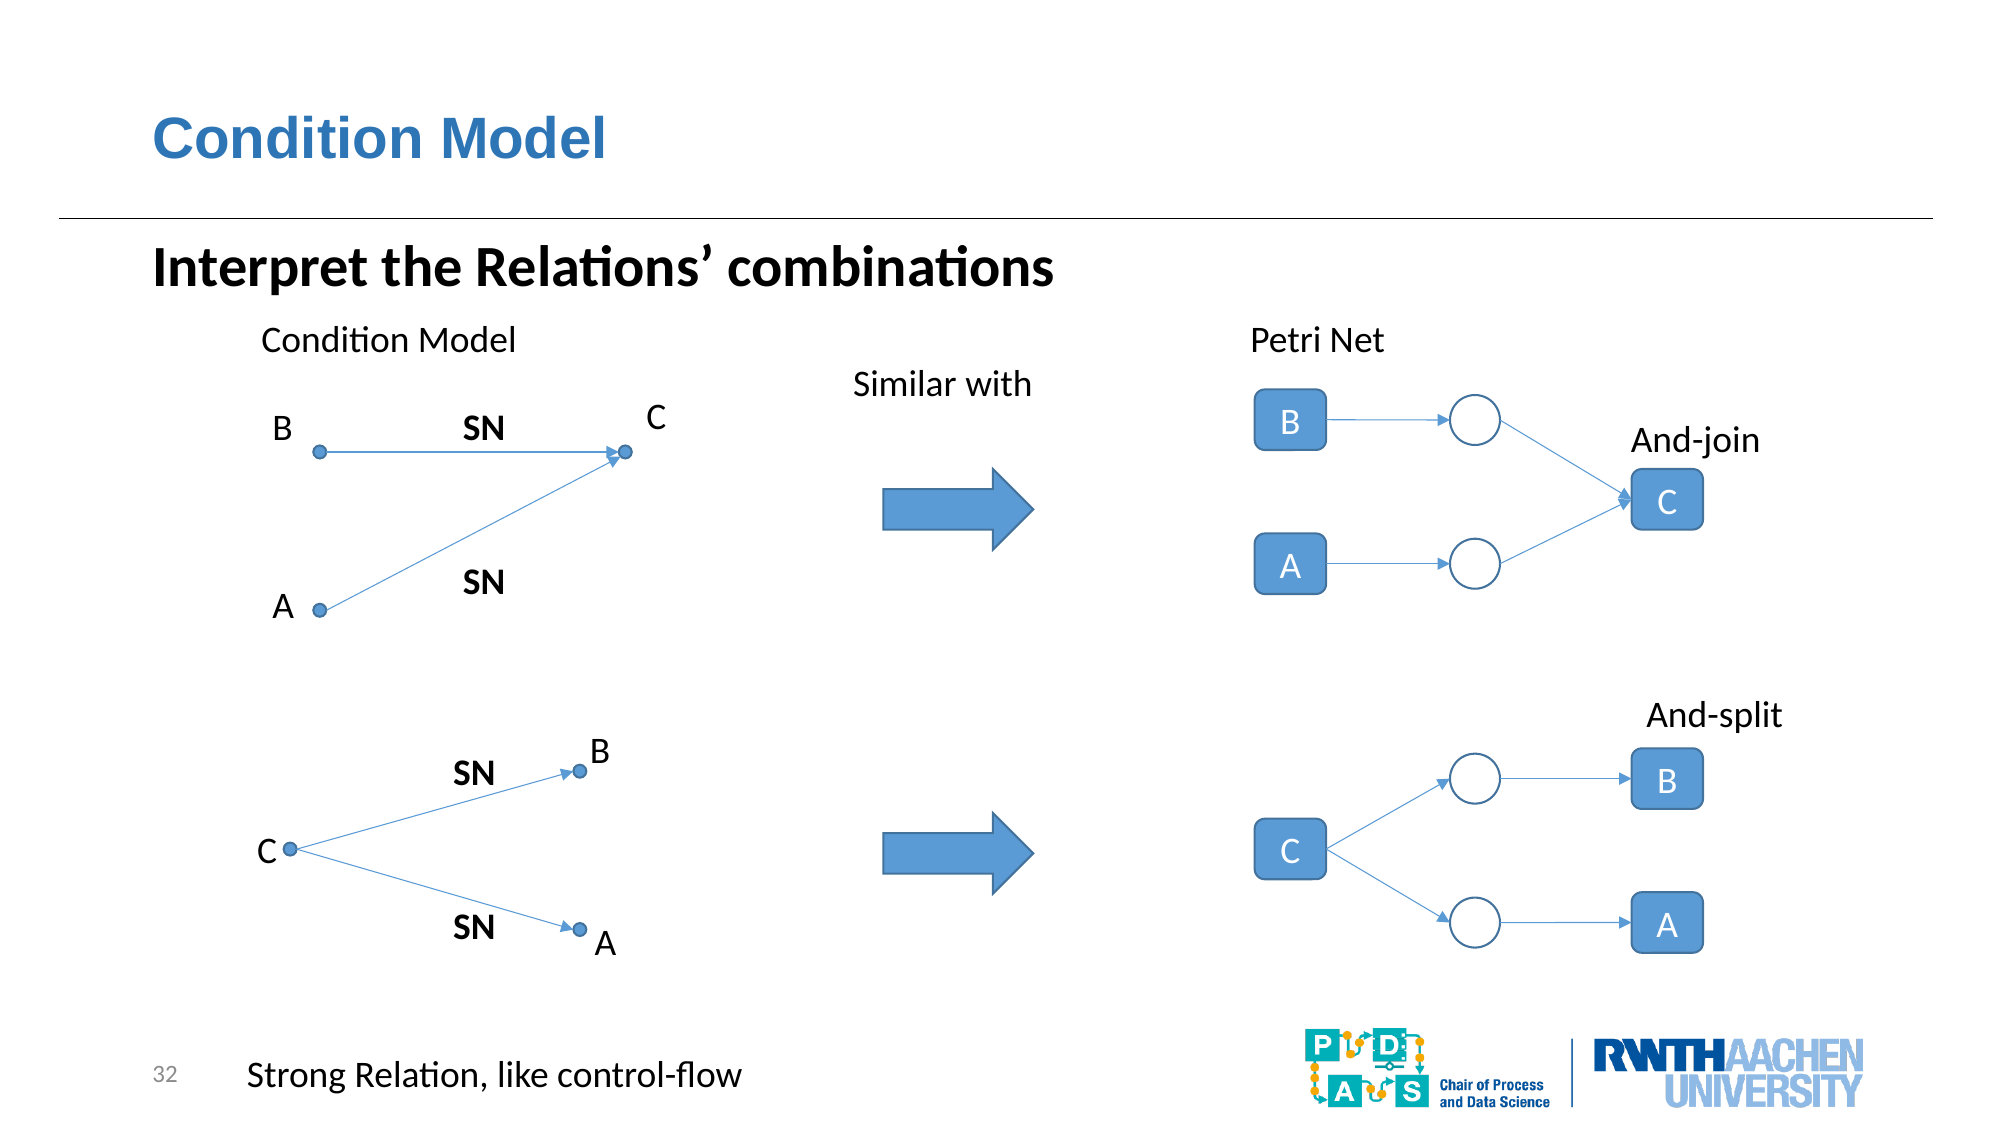

# Condition Model
Interpret the Relations’ combinations
Petri Net
Condition Model
Similar with
C
B

B
SN
And-join

C
A

SN
A

And-split
B
SN
B

C
C

A
SN

A

Strong Relation, like control-flow
32